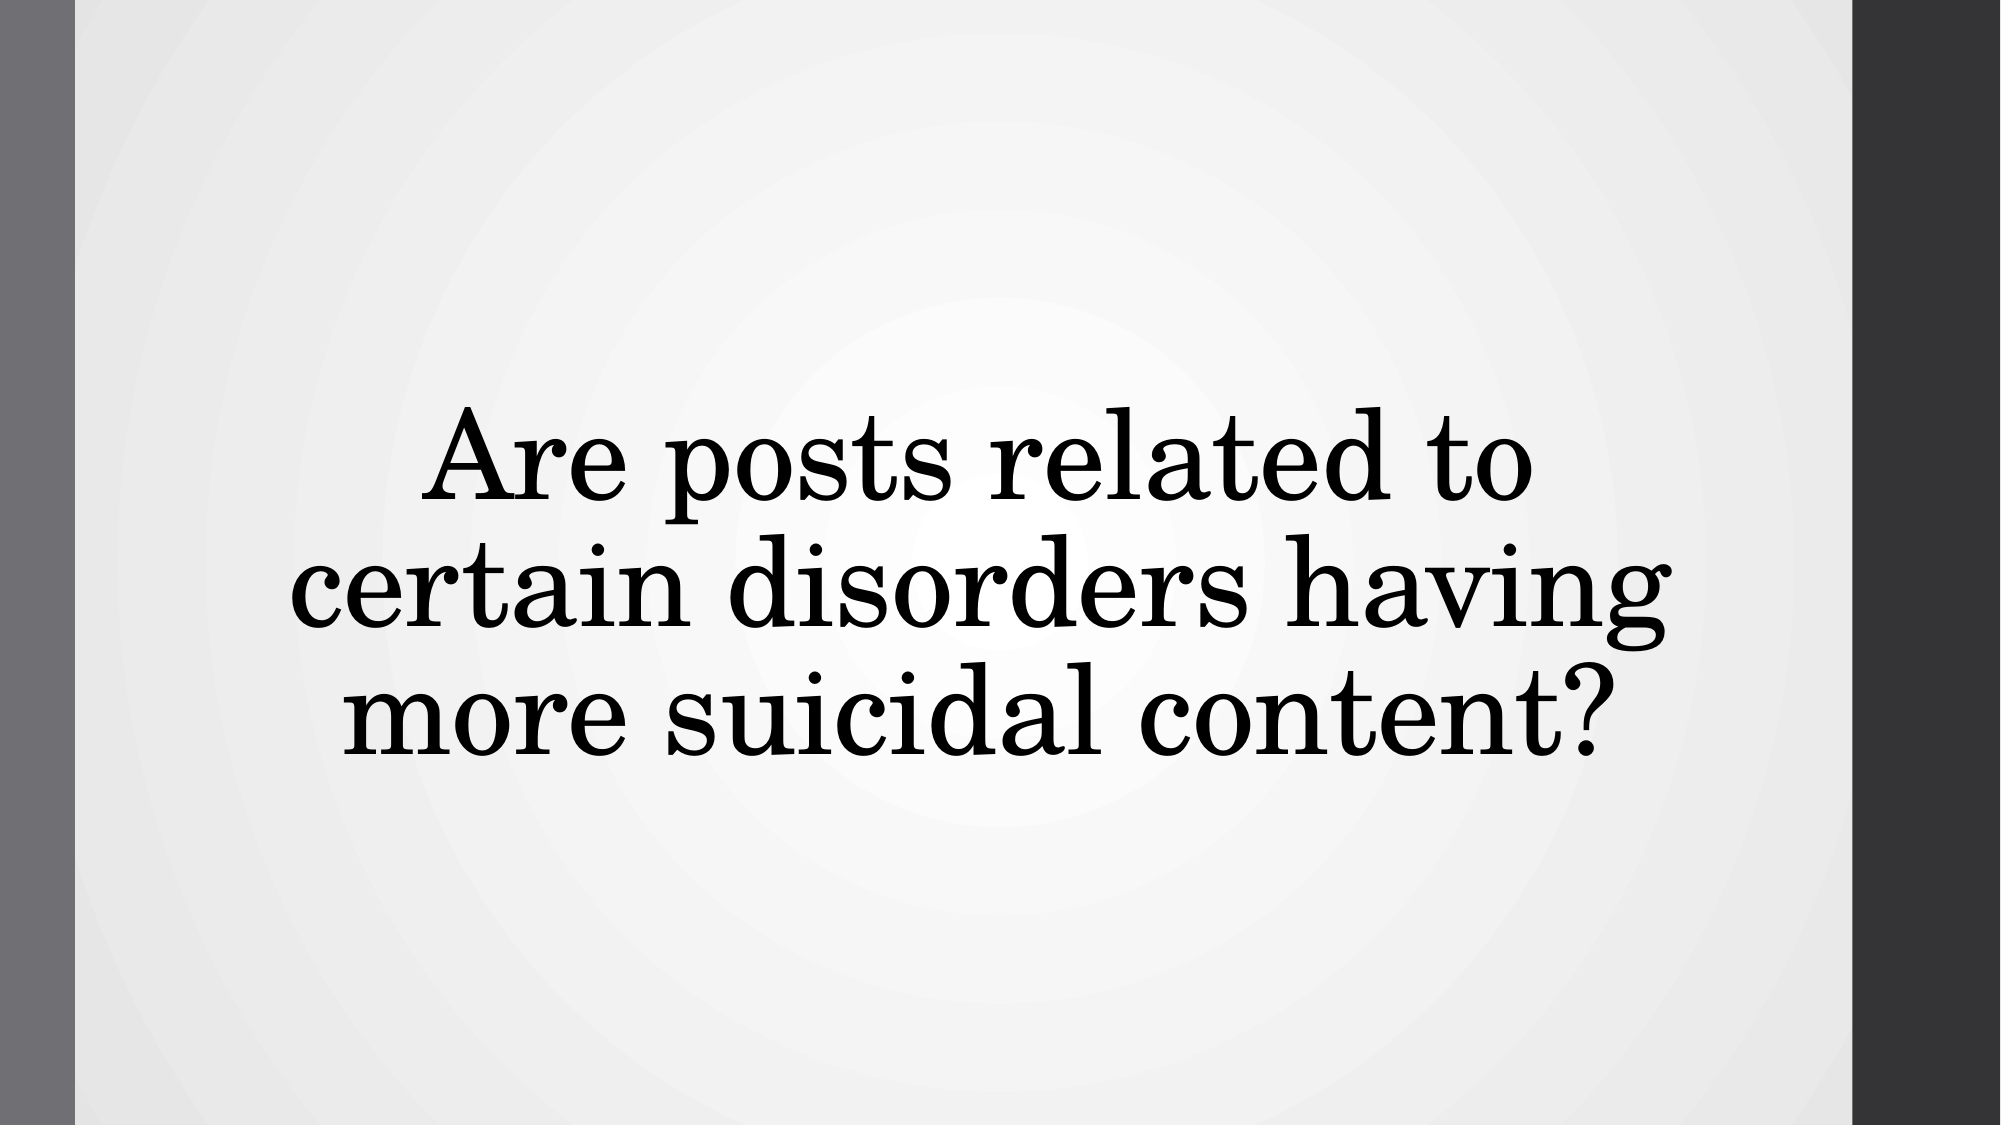

# Are posts related to certain disorders having more suicidal content?